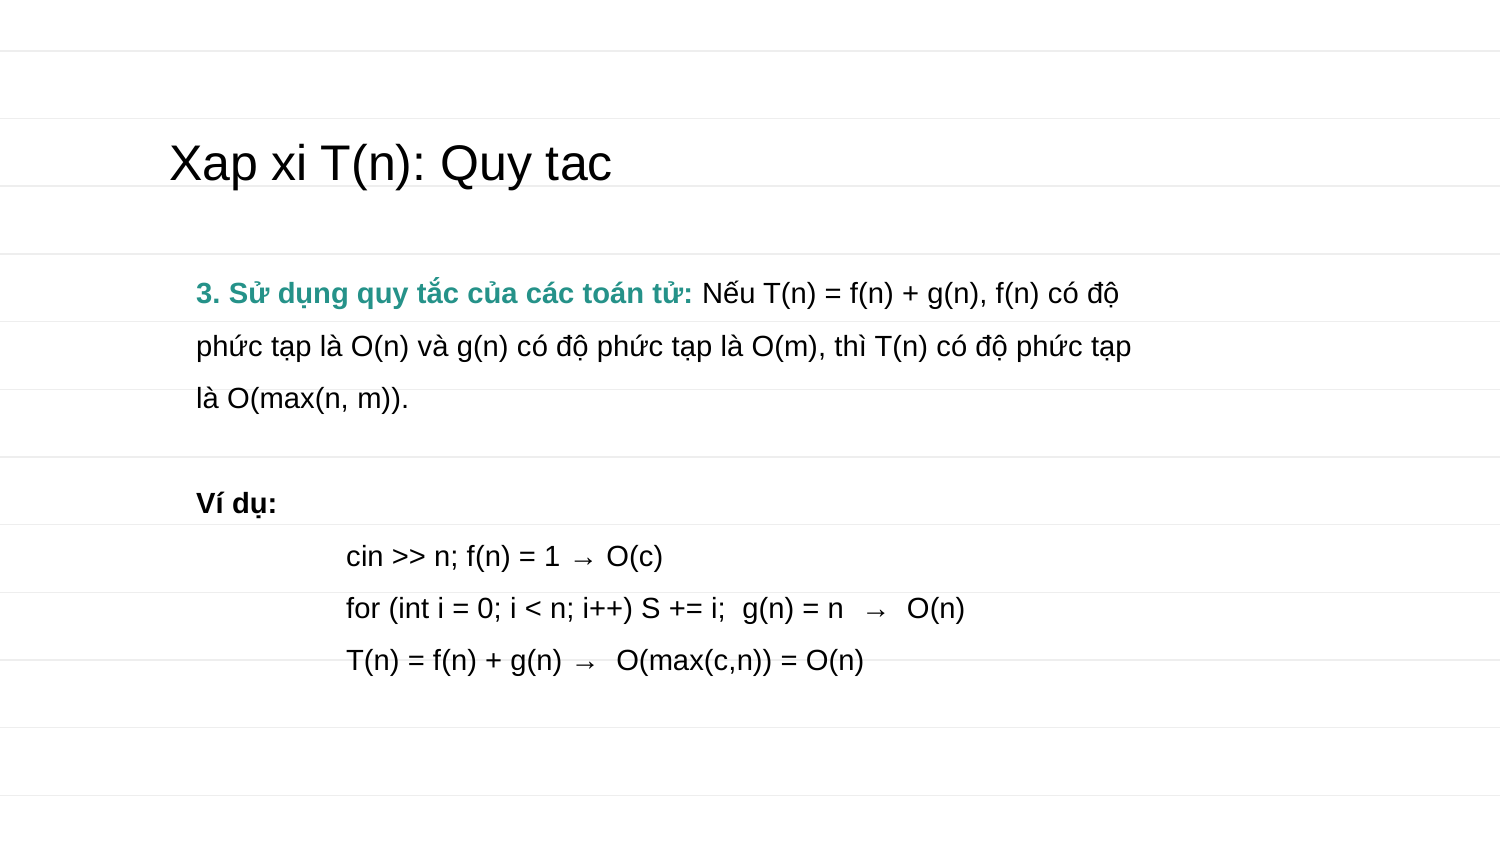

# Xap xi T(n): Quy tac
3. Sử dụng quy tắc của các toán tử: Nếu T(n) = f(n) + g(n), f(n) có độ phức tạp là O(n) và g(n) có độ phức tạp là O(m), thì T(n) có độ phức tạp là O(max(n, m)).

Ví dụ:
	cin >> n; f(n) = 1 → O(c)
	for (int i = 0; i < n; i++) S += i;  g(n) = n  →  O(n)
	T(n) = f(n) + g(n) →  O(max(c,n)) = O(n)